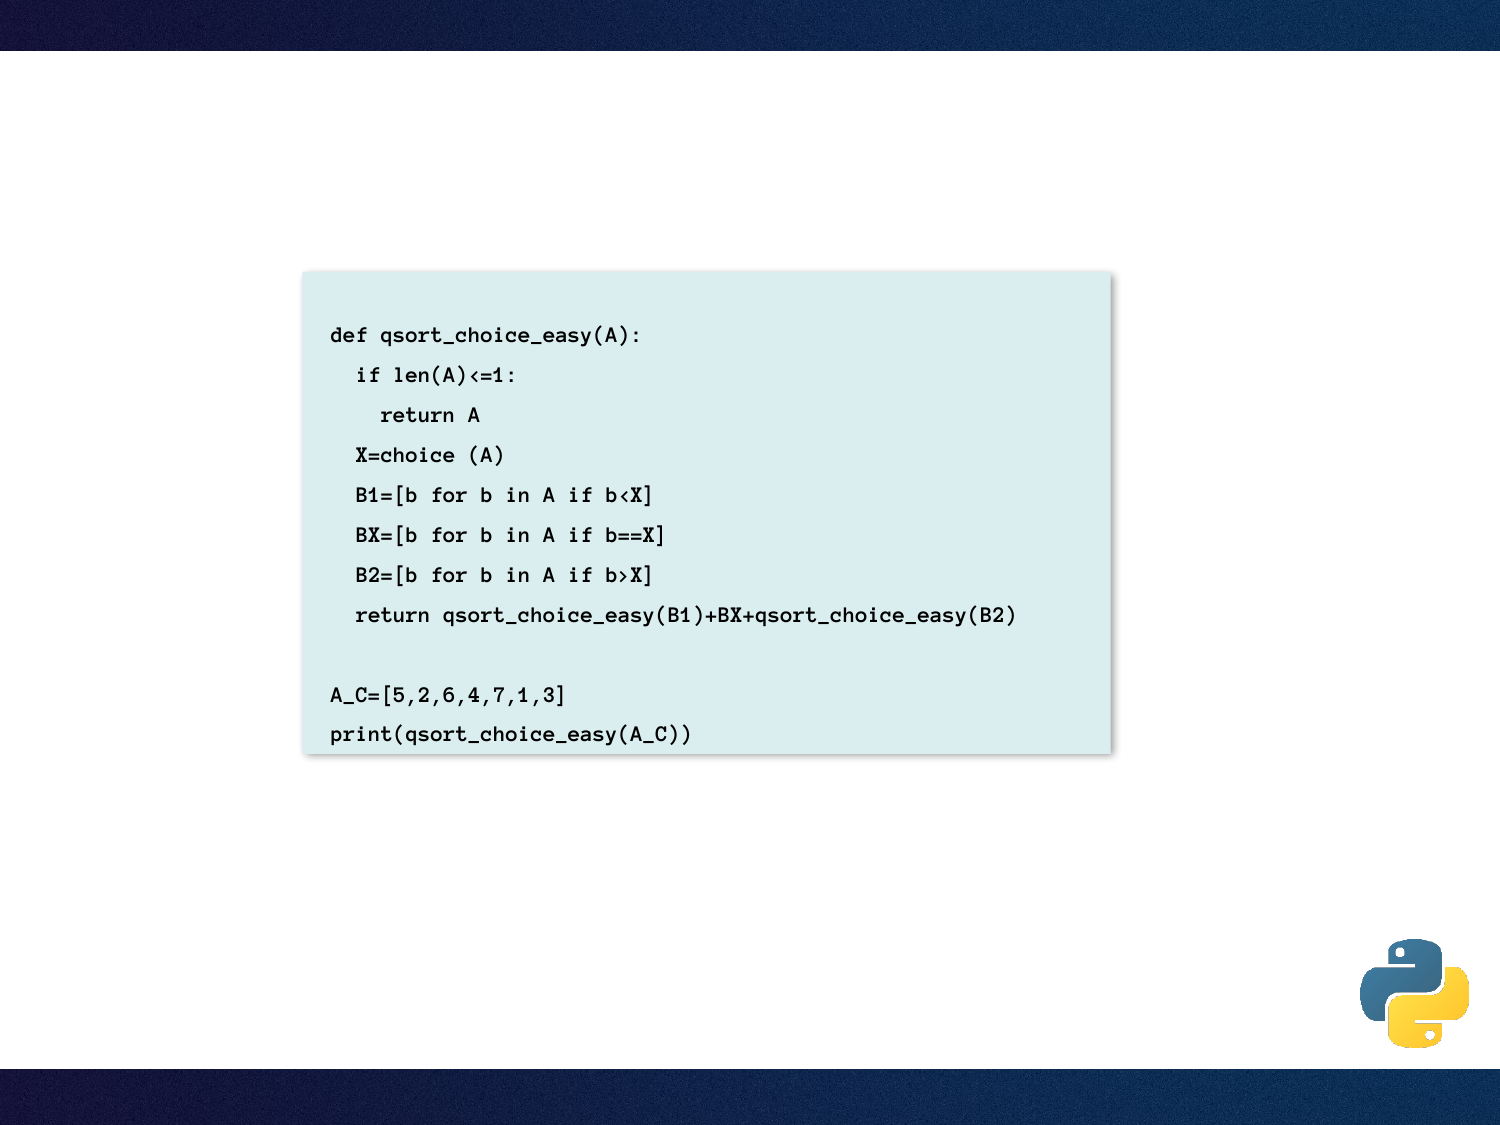

def qsort_choice_easy(A):
  if len(A)<=1:
    return A
  X=choice (A)
  B1=[b for b in A if b<X]
  BX=[b for b in A if b==X]
  B2=[b for b in A if b>X]
  return qsort_choice_easy(B1)+BX+qsort_choice_easy(B2)

A_C=[5,2,6,4,7,1,3]
print(qsort_choice_easy(A_C))